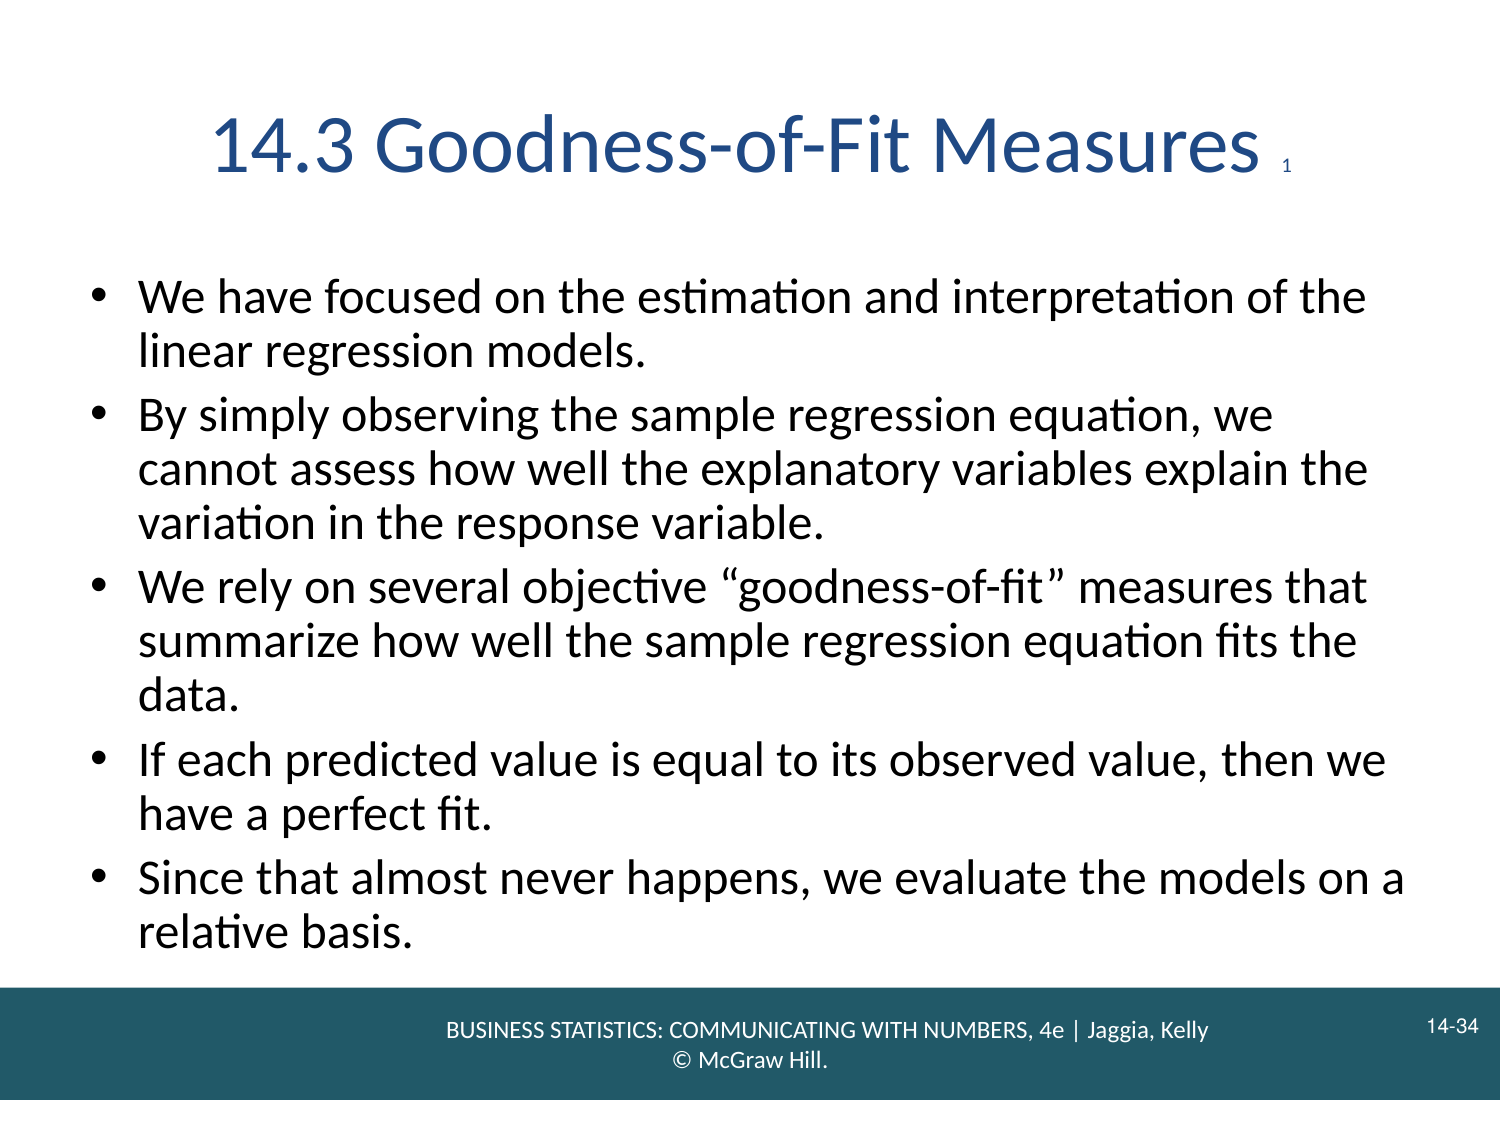

# 14.3 Goodness-of-Fit Measures 1
We have focused on the estimation and interpretation of the linear regression models.
By simply observing the sample regression equation, we cannot assess how well the explanatory variables explain the variation in the response variable.
We rely on several objective “goodness-of-fit” measures that summarize how well the sample regression equation fits the data.
If each predicted value is equal to its observed value, then we have a perfect fit.
Since that almost never happens, we evaluate the models on a relative basis.